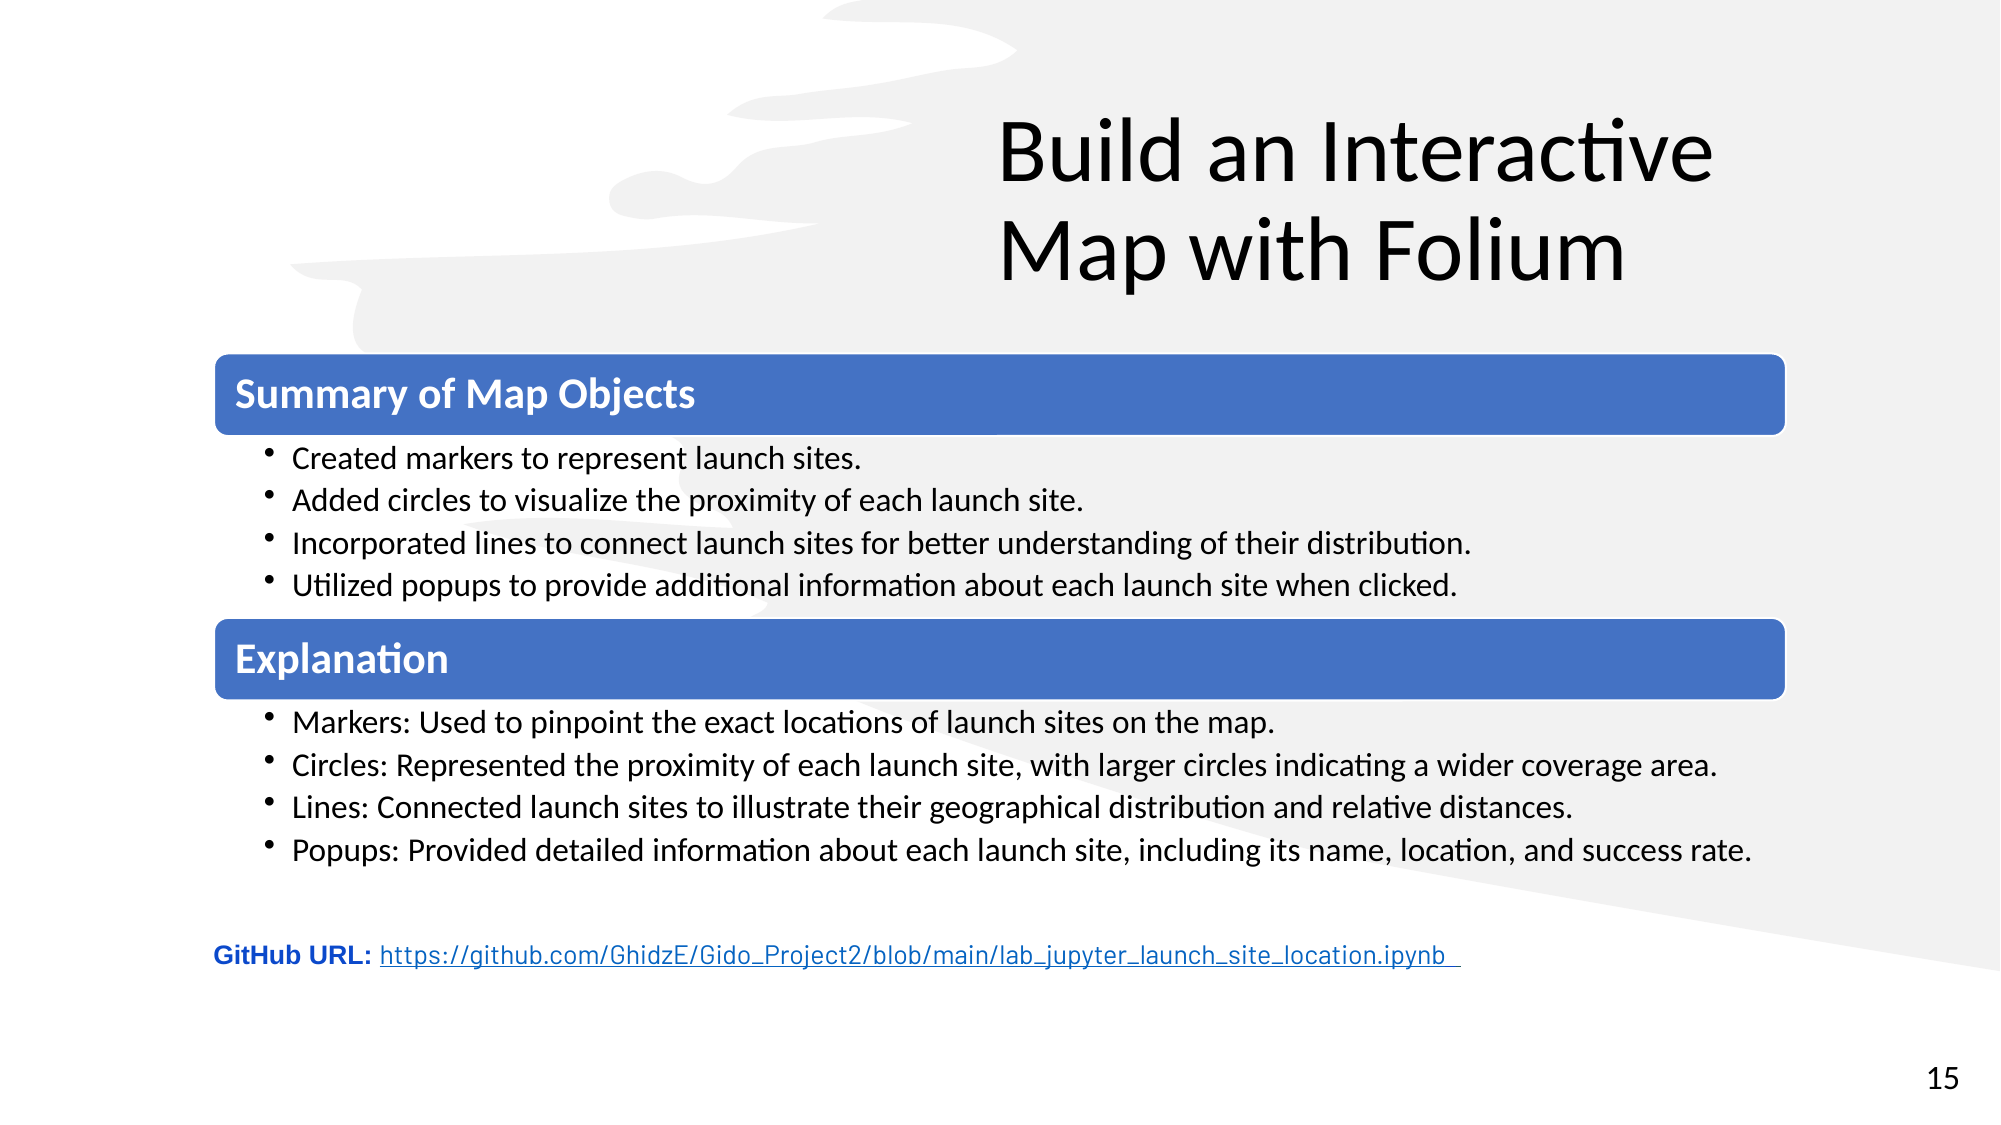

Build an Interactive Map with Folium
Summary of Map Objects
Created markers to represent launch sites.
Added circles to visualize the proximity of each launch site.
Incorporated lines to connect launch sites for better understanding of their distribution.
Utilized popups to provide additional information about each launch site when clicked.
Explanation
Markers: Used to pinpoint the exact locations of launch sites on the map.
Circles: Represented the proximity of each launch site, with larger circles indicating a wider coverage area.
Lines: Connected launch sites to illustrate their geographical distribution and relative distances.
Popups: Provided detailed information about each launch site, including its name, location, and success rate.
GitHub URL: https://github.com/GhidzE/Gido_Project2/blob/main/lab_jupyter_launch_site_location.ipynb
15